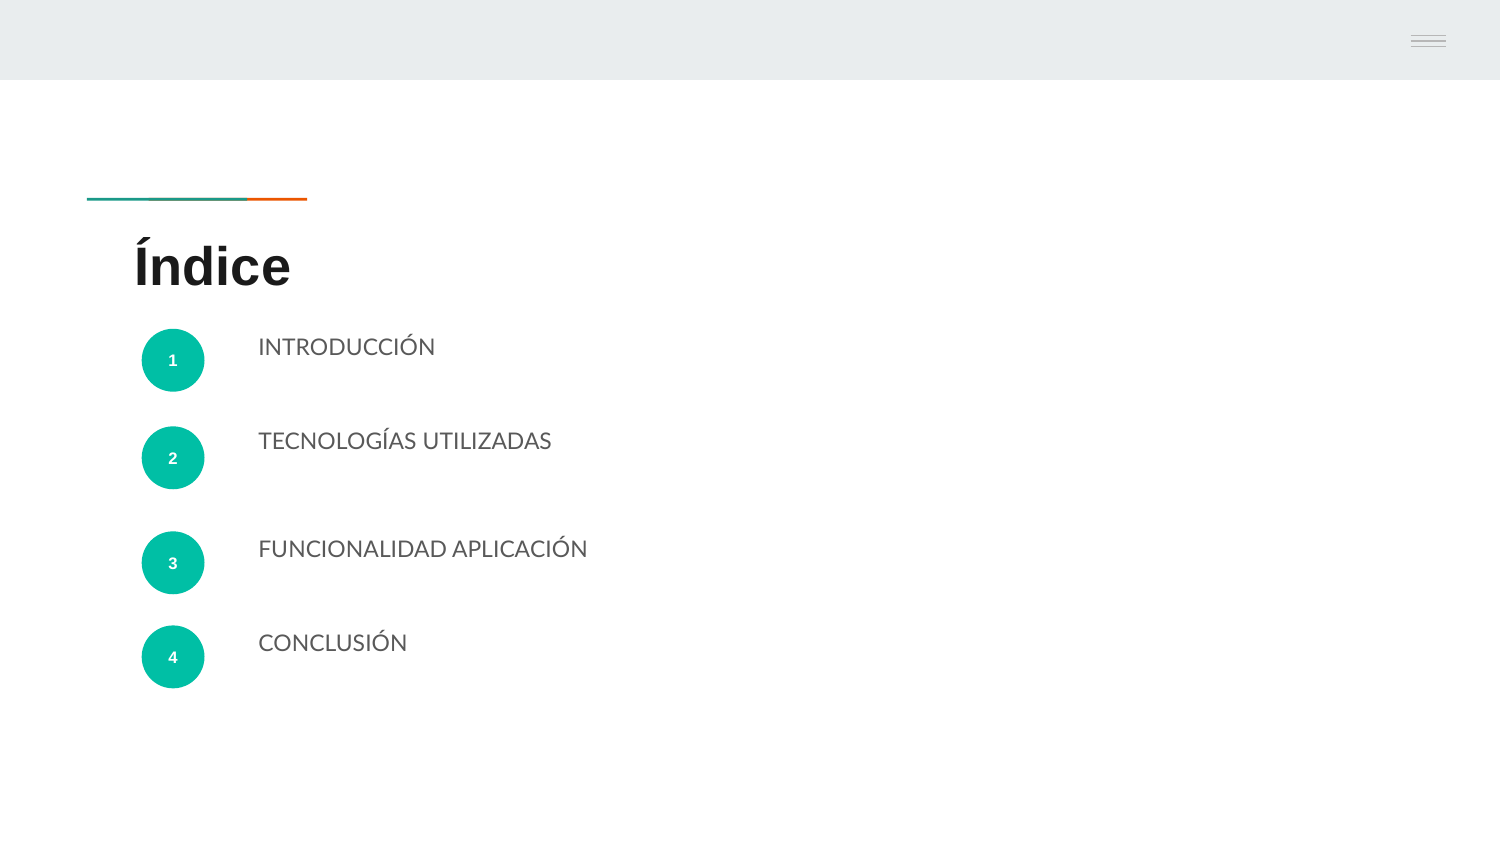

# Índice
INTRODUCCIÓN
1
TECNOLOGÍAS UTILIZADAS
2
FUNCIONALIDAD APLICACIÓN
3
CONCLUSIÓN
4